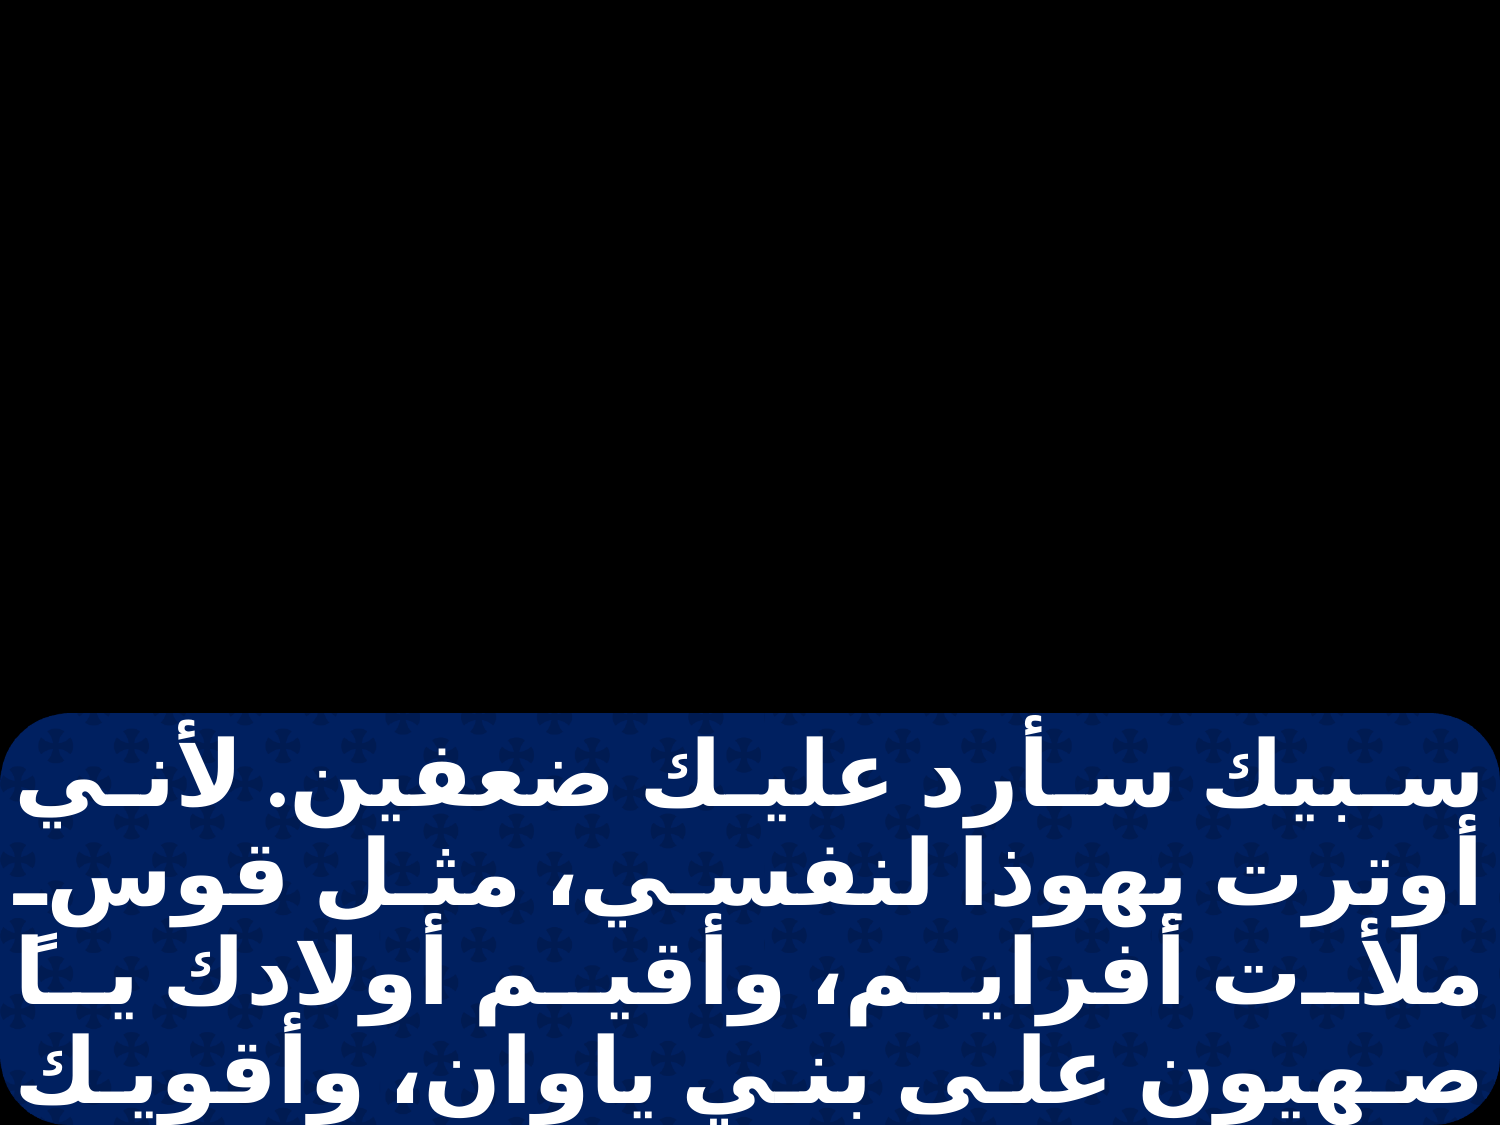

سبيك سأرد عليك ضعفين. لأني أوترت يهوذا لنفسي، مثل قوسٍ ملأت أفرايم، وأقيم أولادك يا صهيون على بني ياوان، وأقويك كسيف محاربٍ. والرب يكون عليهم، وقوسه تخرج مثل البرق،